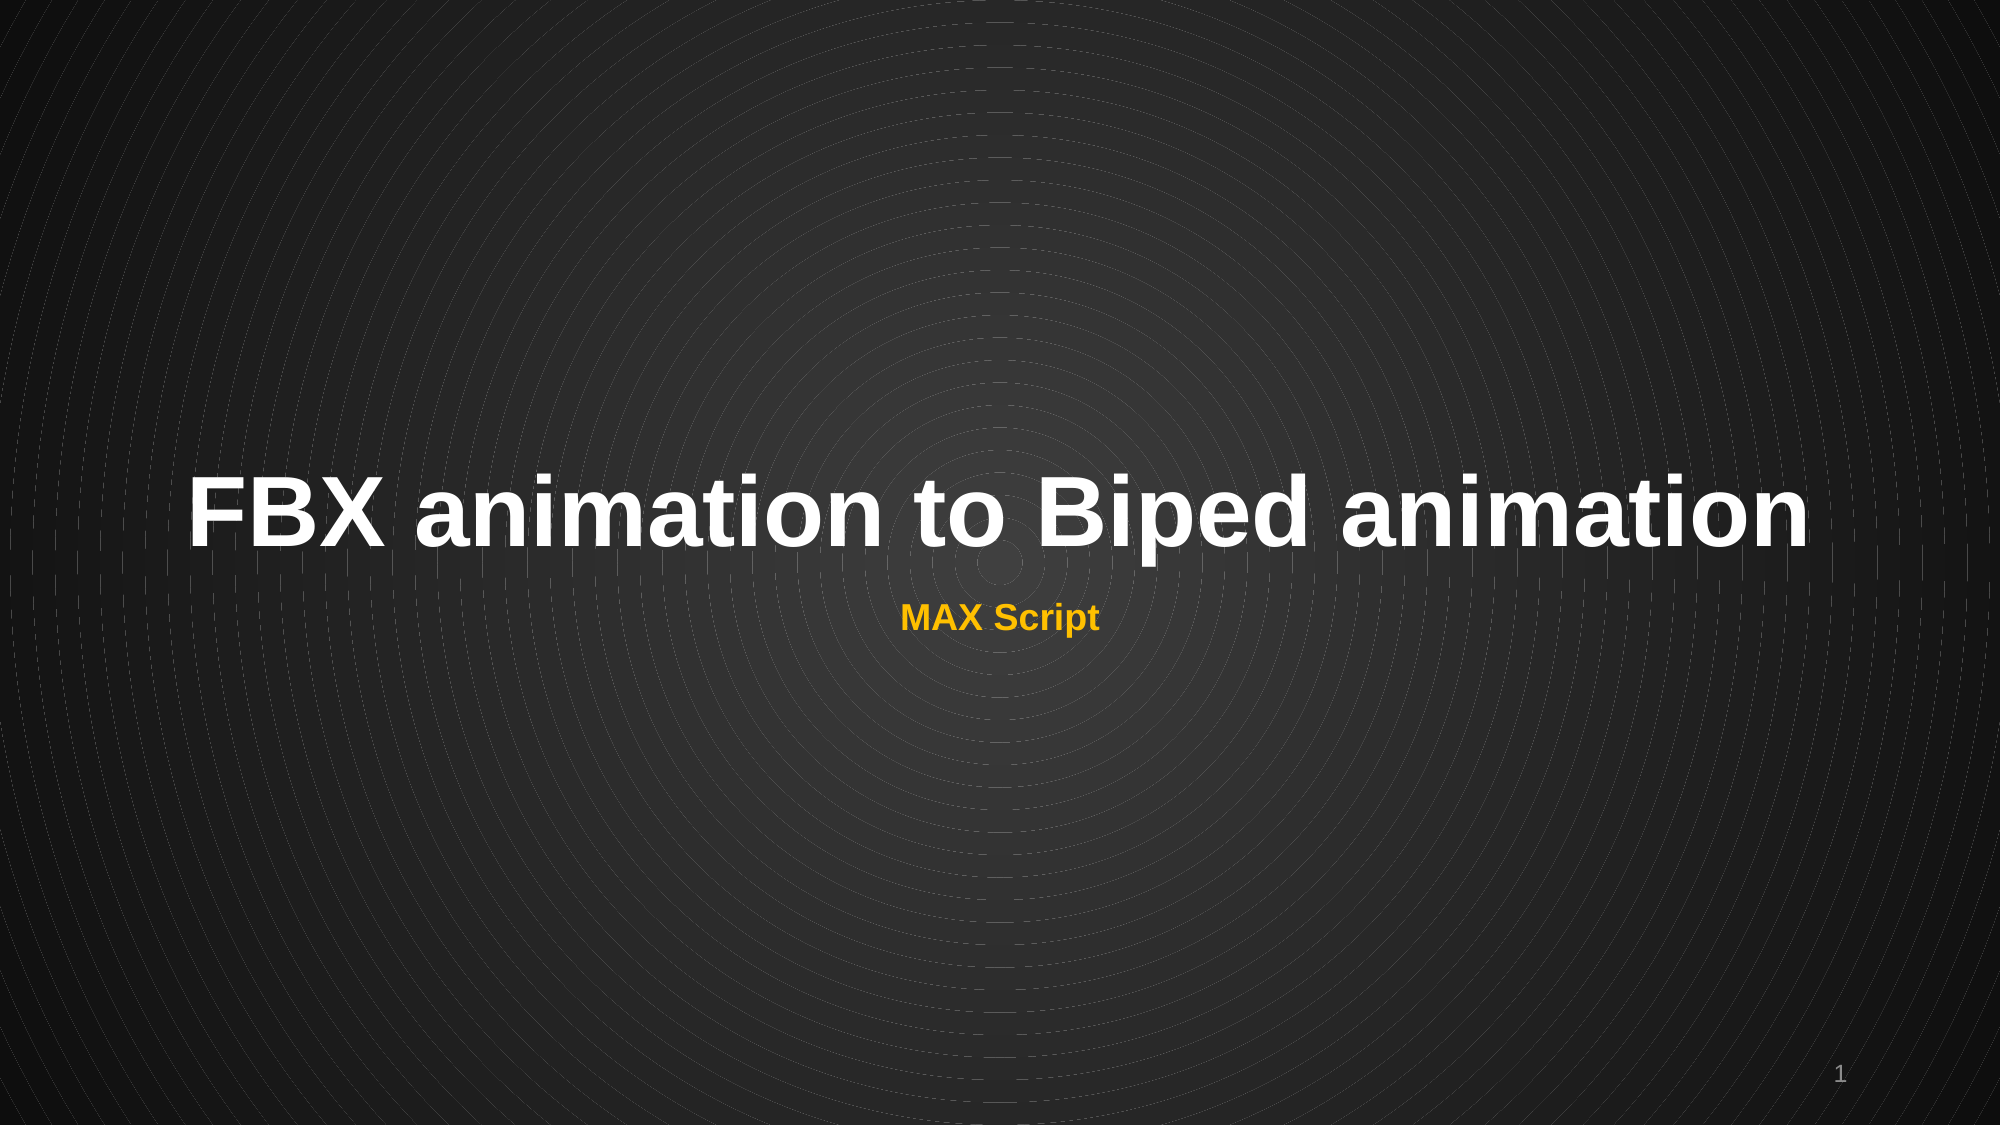

# FBX animation to Biped animation
MAX Script
1